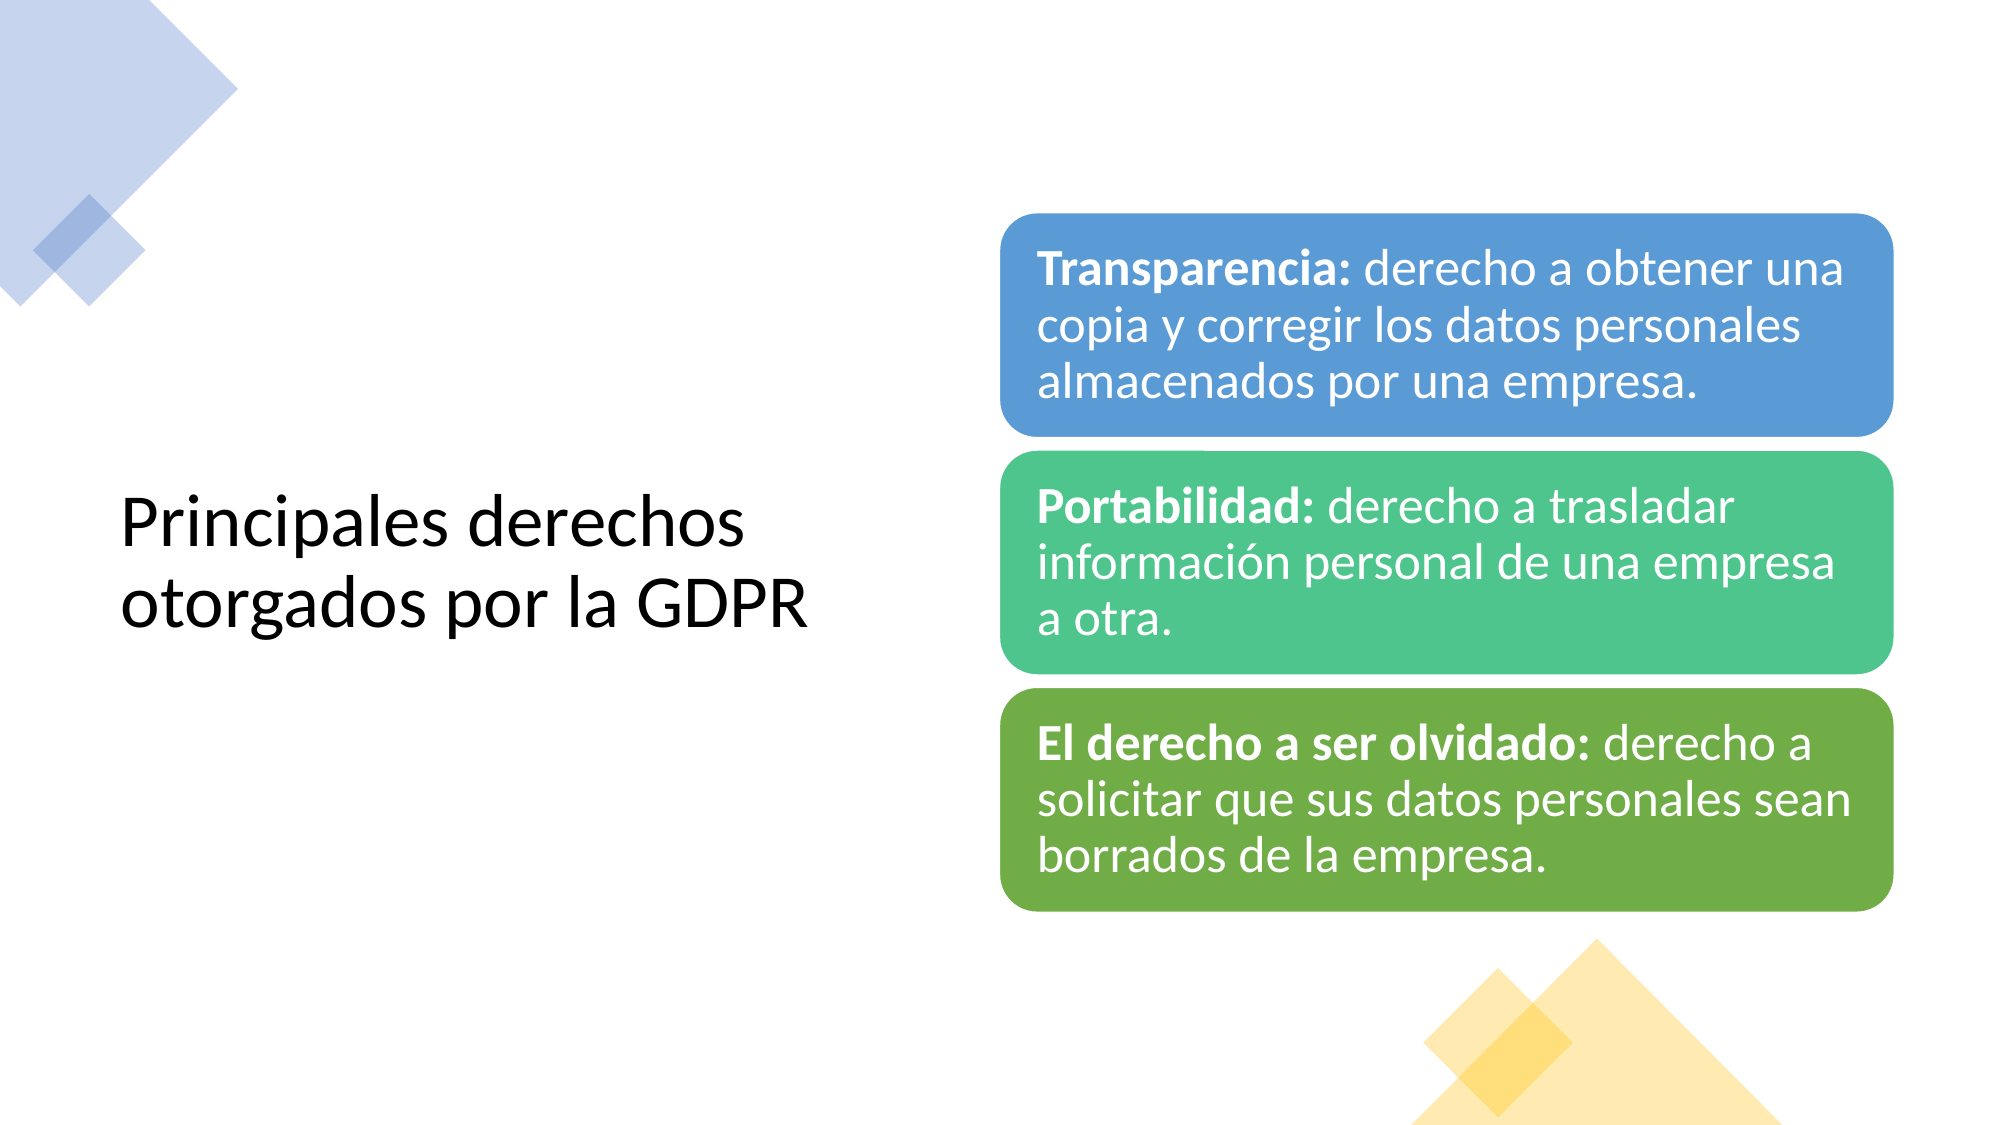

Transparencia: derecho a obtener una copia y corregir los datos personales almacenados por una empresa.
Portabilidad: derecho a trasladar información personal de una empresa a otra.
El derecho a ser olvidado: derecho a solicitar que sus datos personales sean borrados de la empresa.
# Principales derechos otorgados por la GDPR